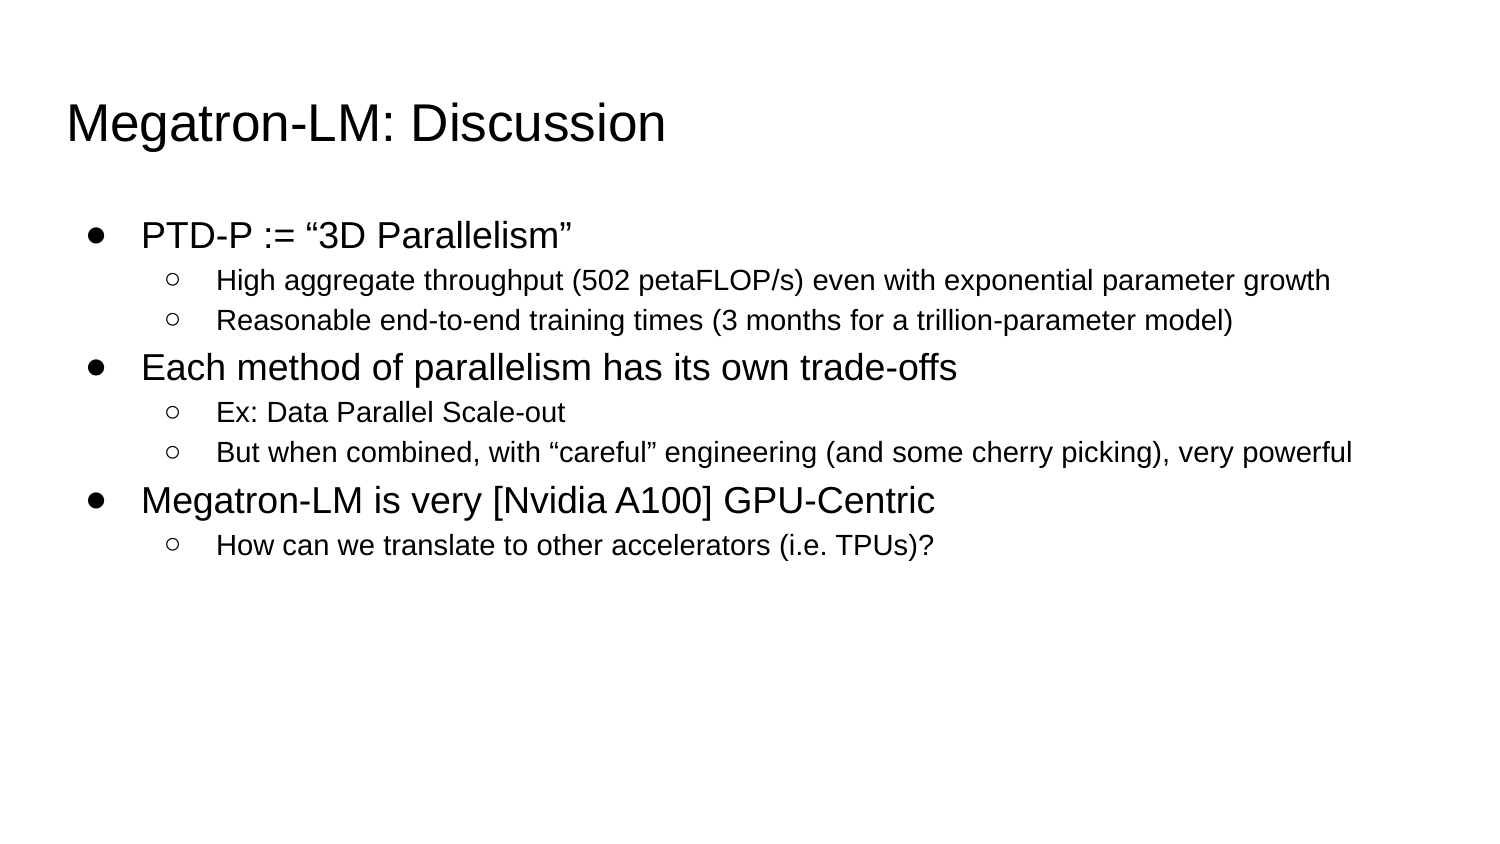

# Megatron-LM: Discussion
PTD-P := “3D Parallelism”
High aggregate throughput (502 petaFLOP/s) even with exponential parameter growth
Reasonable end-to-end training times (3 months for a trillion-parameter model)
Each method of parallelism has its own trade-offs
Ex: Data Parallel Scale-out
But when combined, with “careful” engineering (and some cherry picking), very powerful
Megatron-LM is very [Nvidia A100] GPU-Centric
How can we translate to other accelerators (i.e. TPUs)?